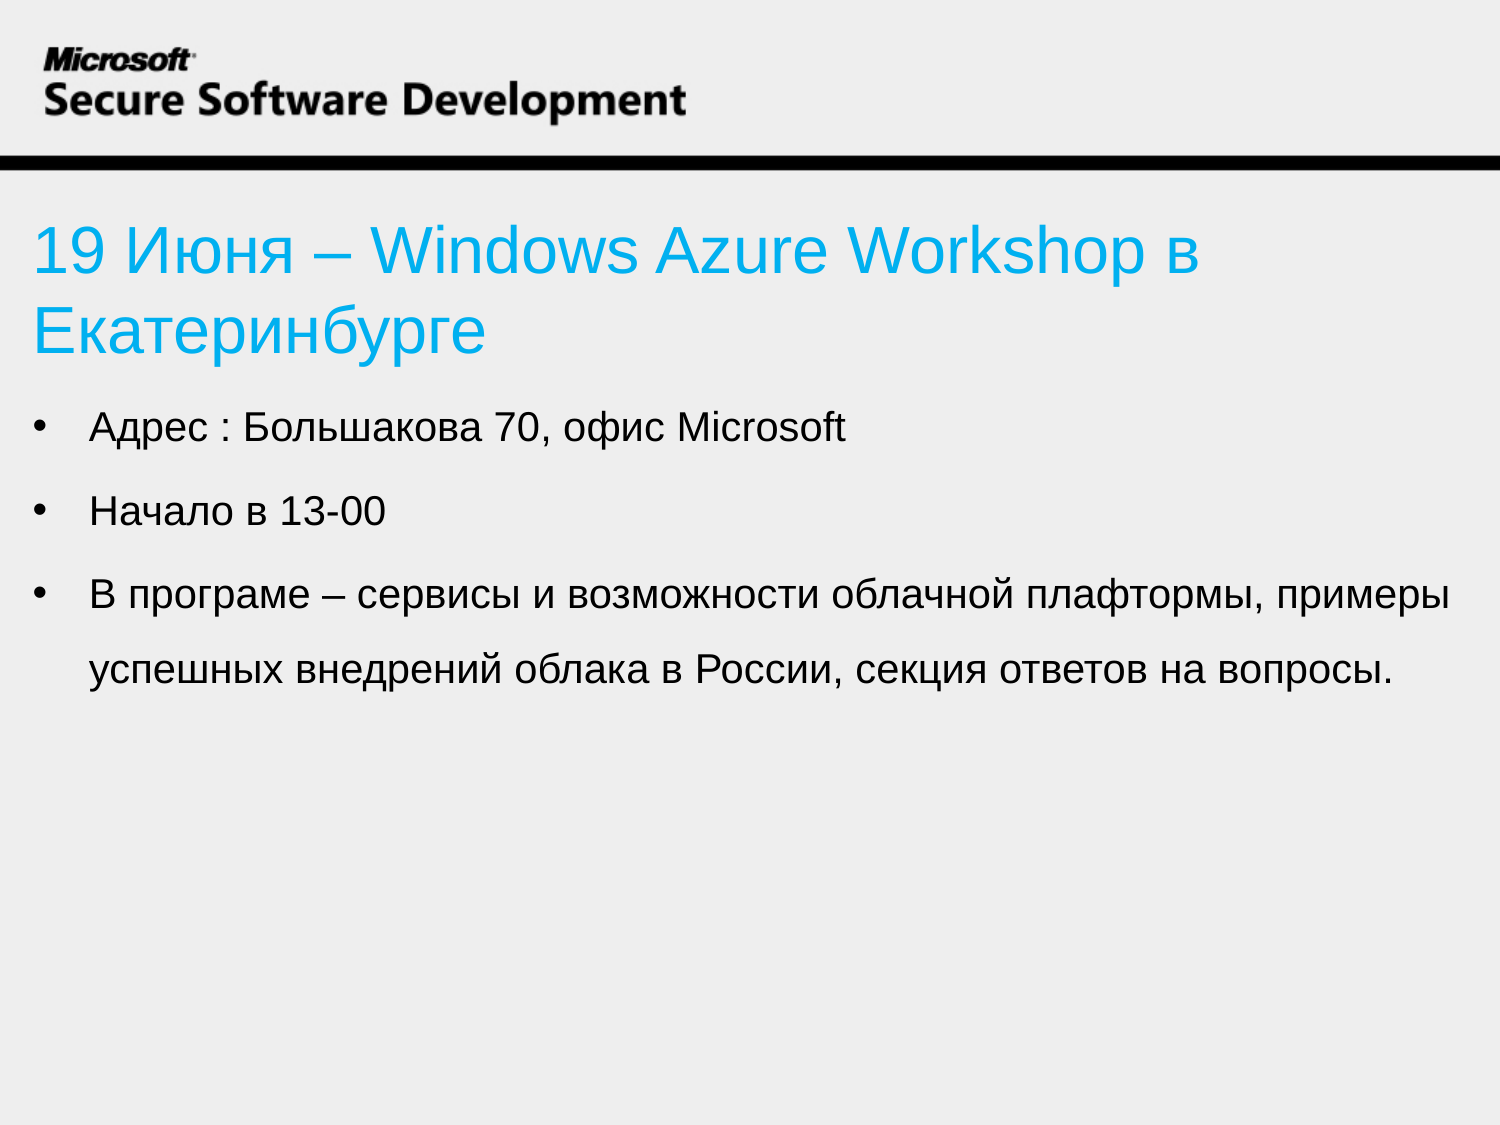

19 Июня – Windows Azure Workshop в Екатеринбурге
Адрес : Большакова 70, офис Microsoft
Начало в 13-00
В програме – сервисы и возможности облачной плафтормы, примеры успешных внедрений облака в России, секция ответов на вопросы.